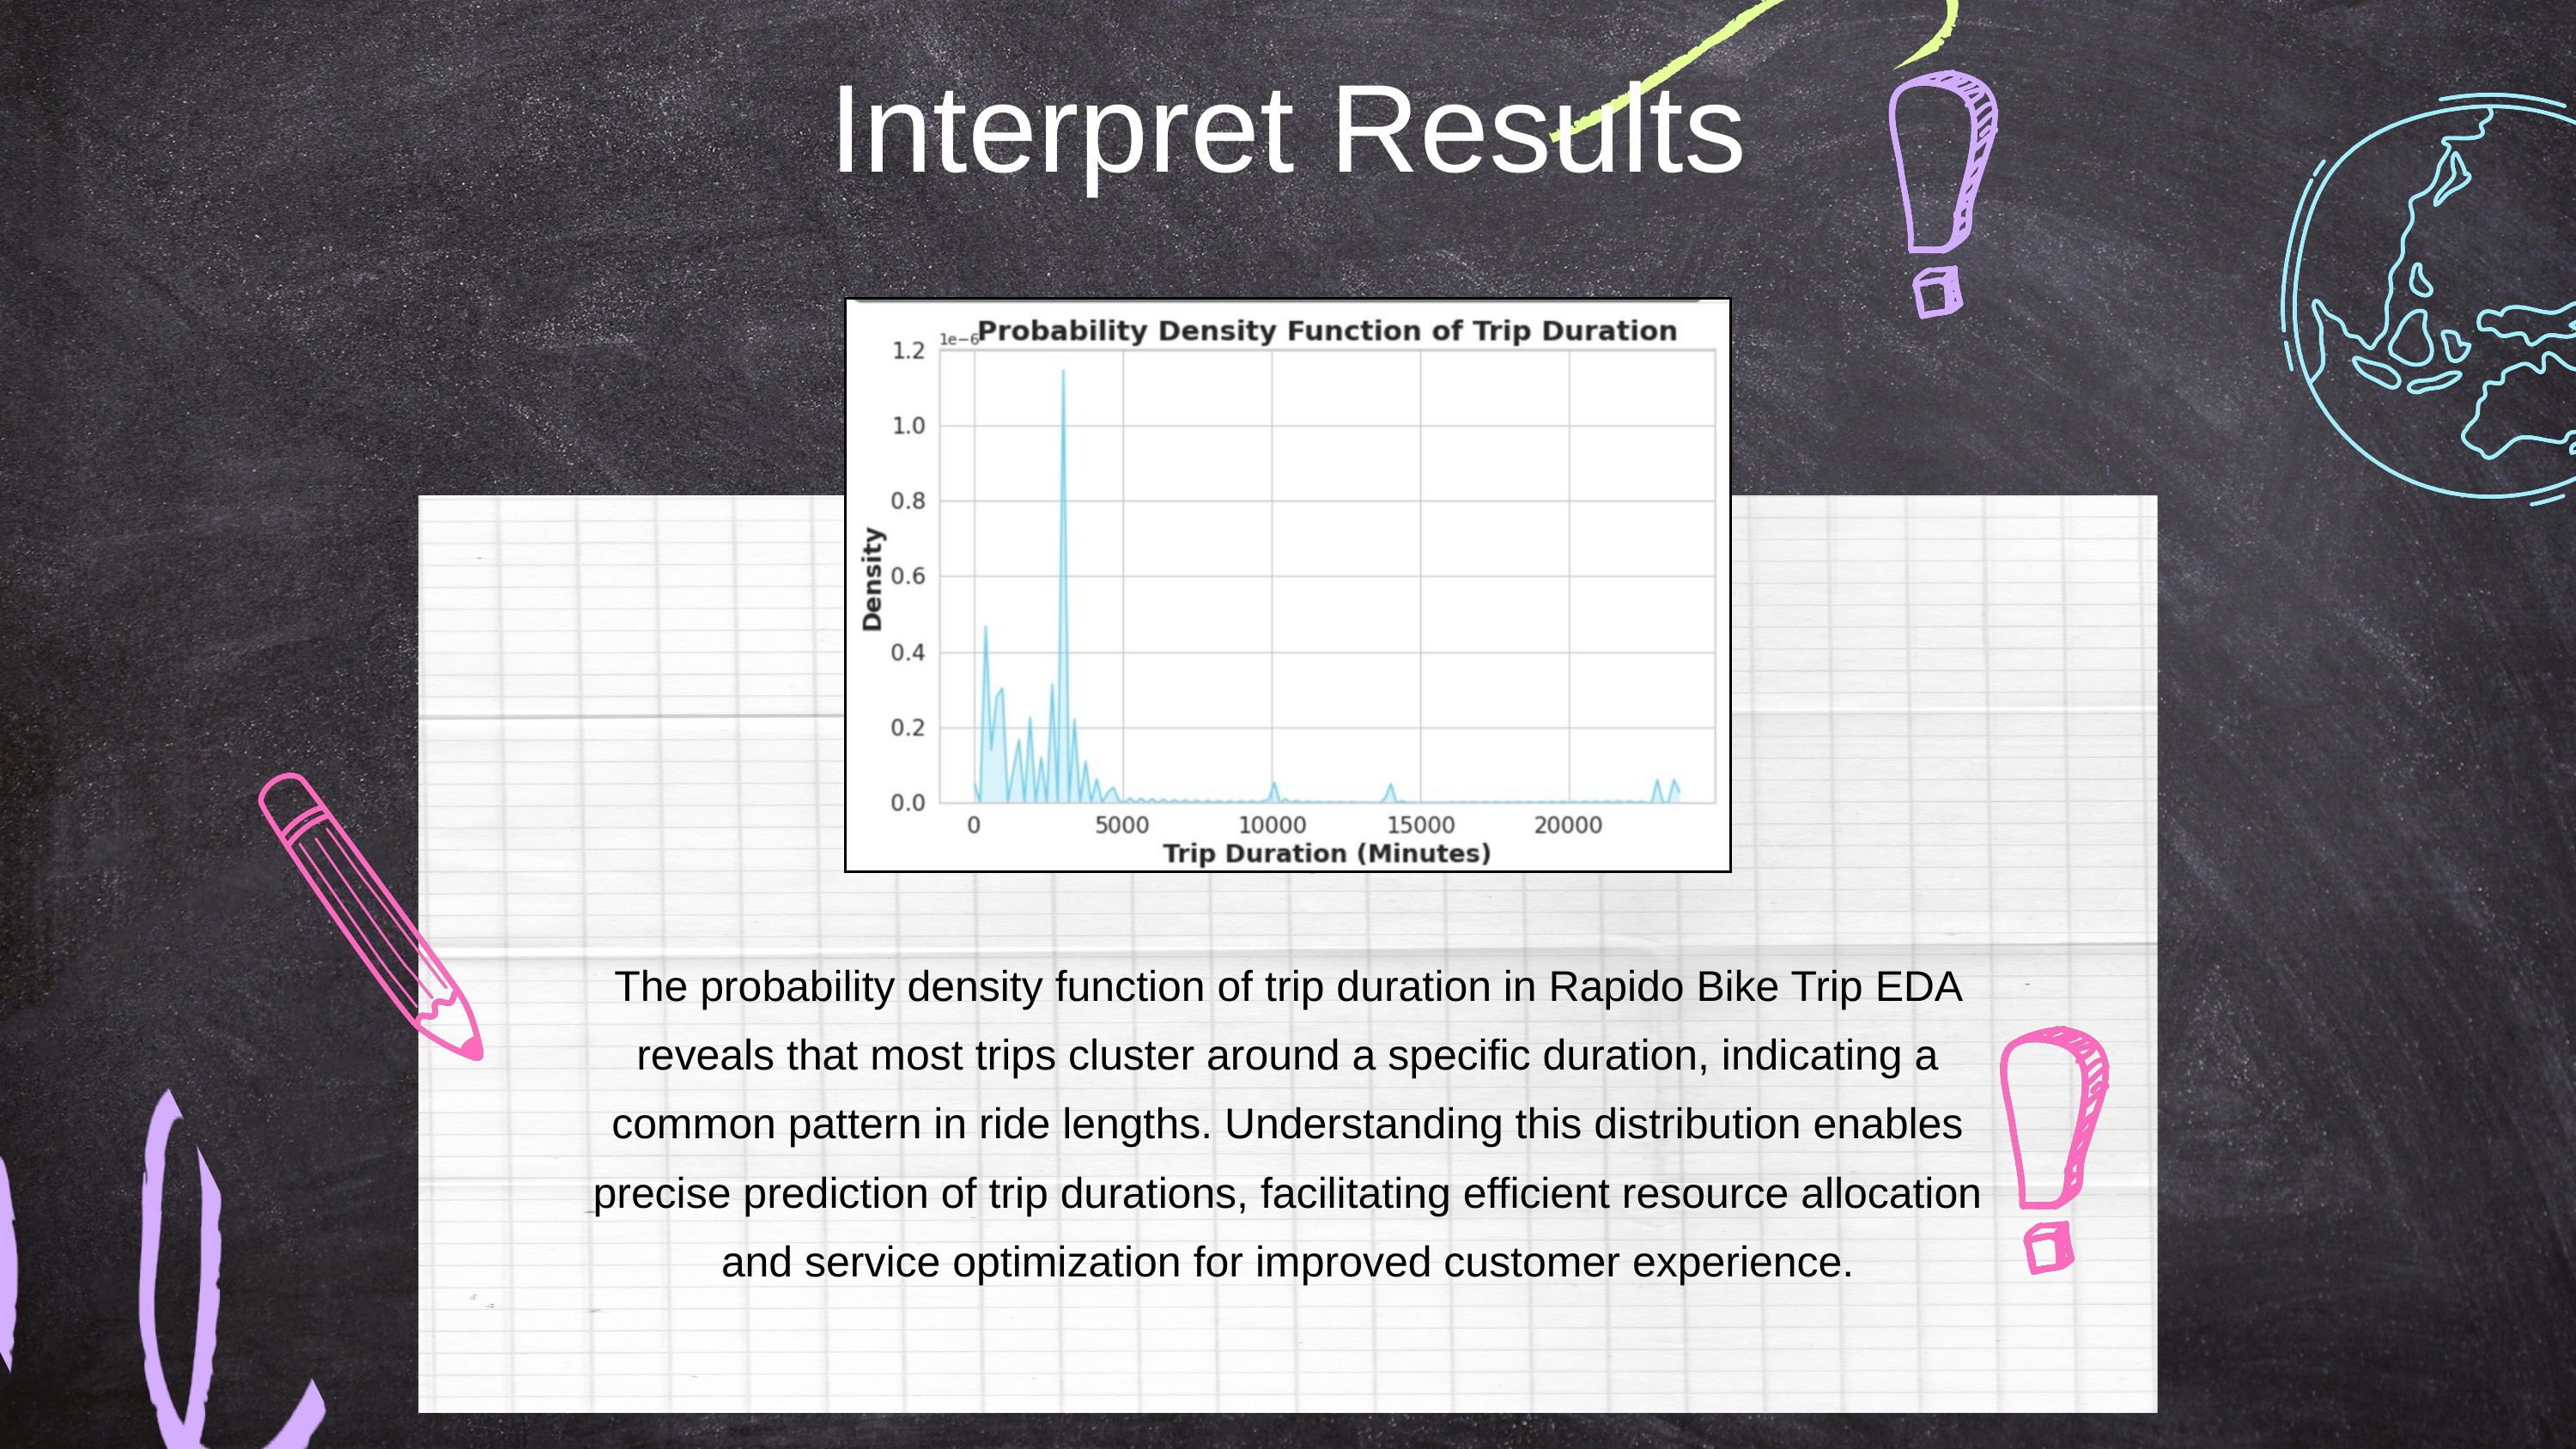

Interpret Results

The probability density function of trip duration in Rapido Bike Trip EDA reveals that most trips cluster around a specific duration, indicating a common pattern in ride lengths. Understanding this distribution enables precise prediction of trip durations, facilitating efficient resource allocation and service optimization for improved customer experience.